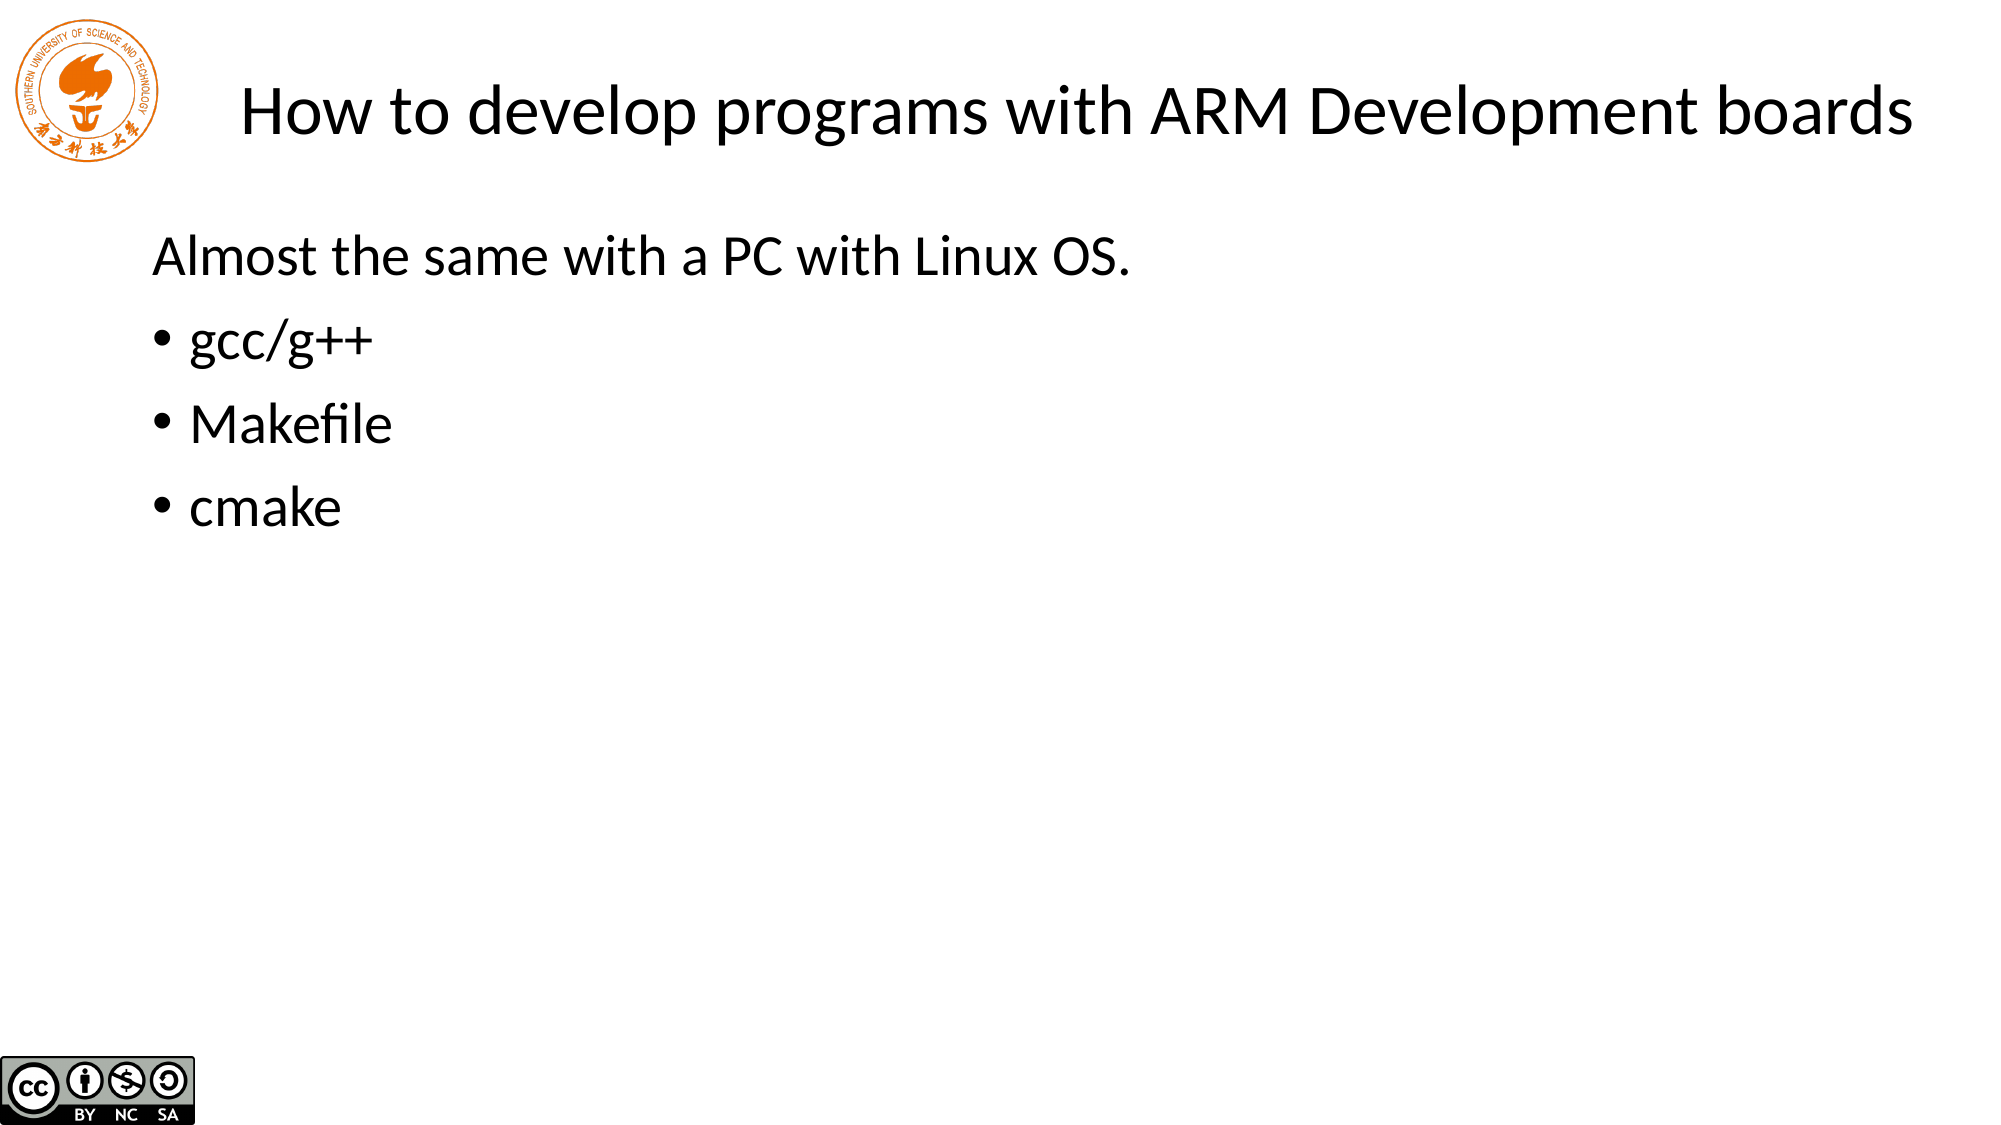

# How to develop programs with ARM Development boards
Almost the same with a PC with Linux OS.
gcc/g++
Makefile
cmake